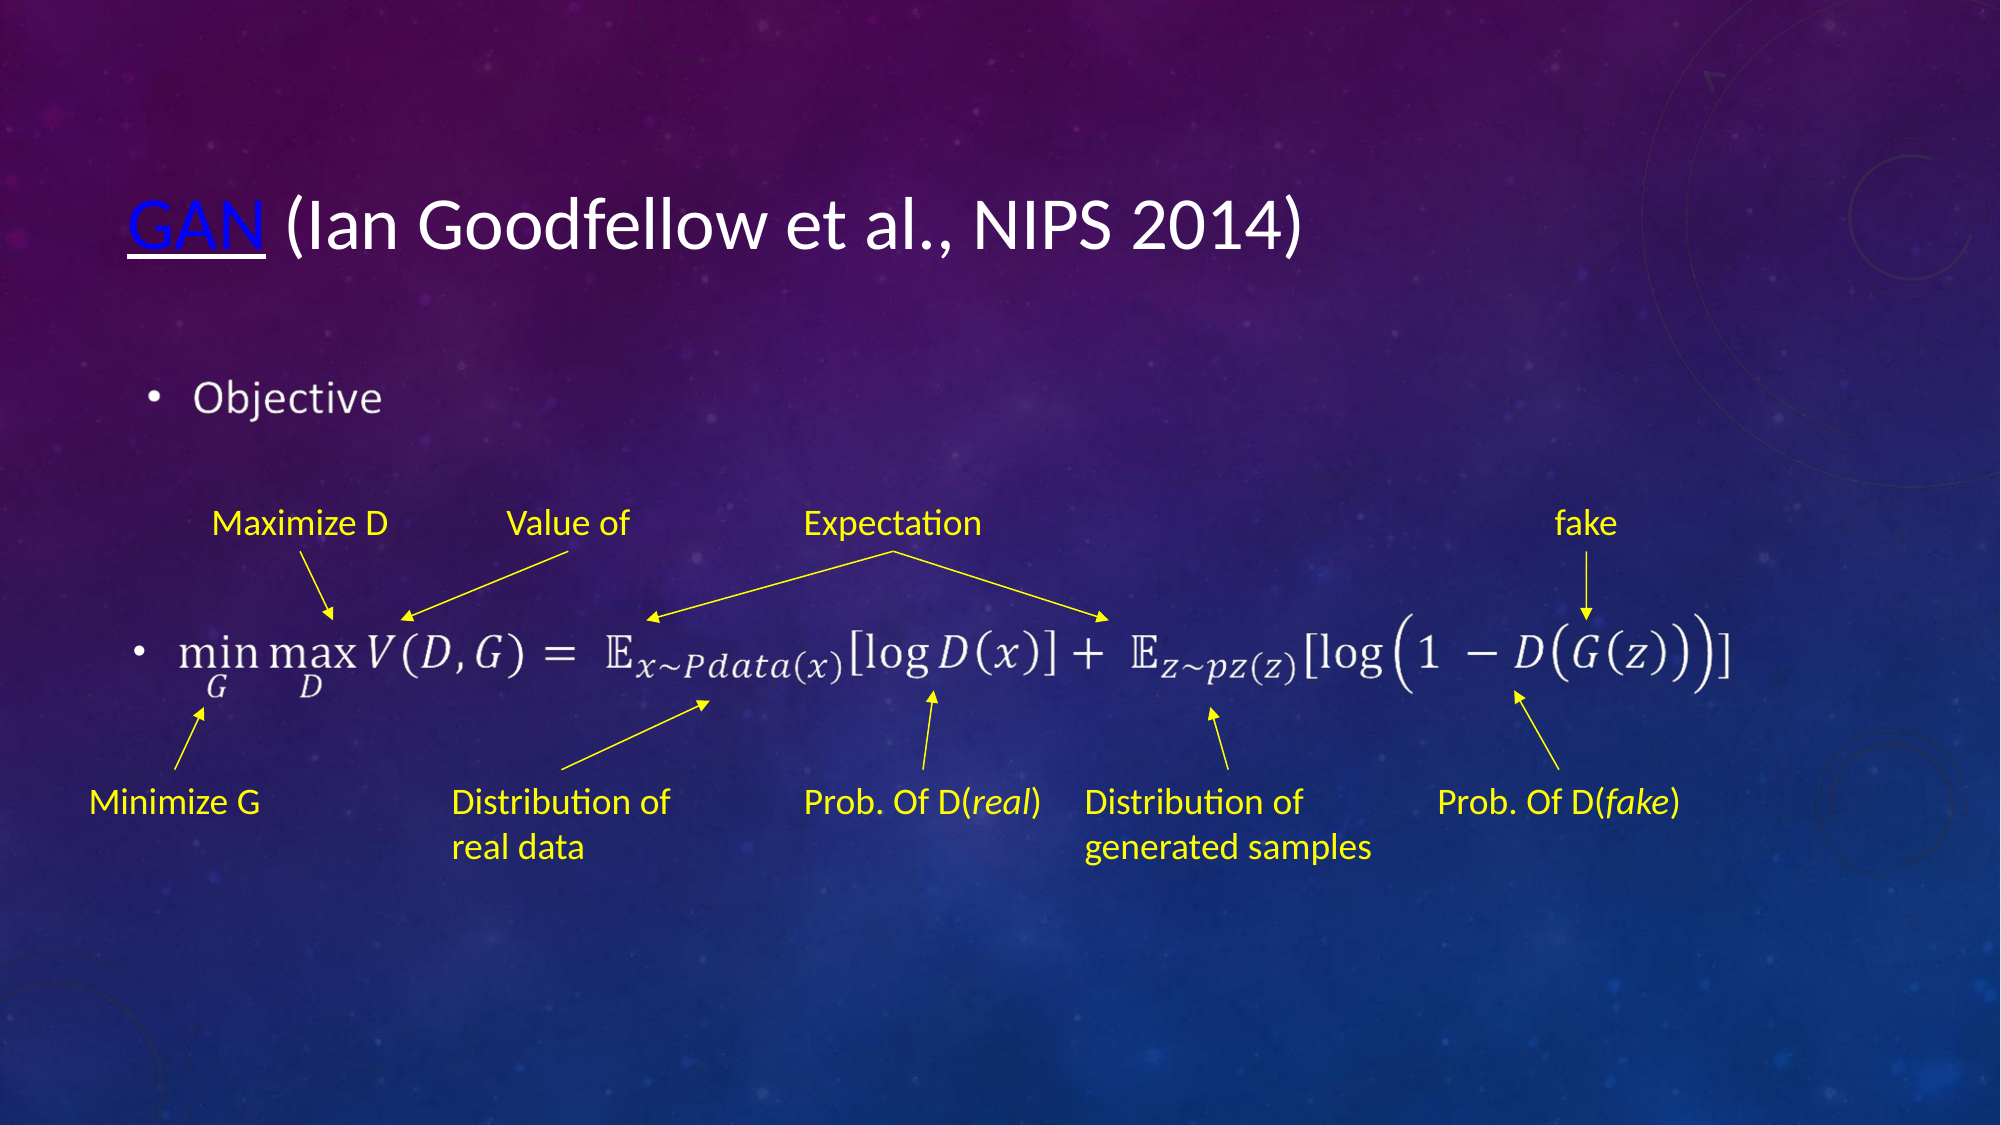

GAN (Ian Goodfellow et al., NIPS 2014)

Maximize D
Value of
Expectation
fake

Minimize G
Distribution of
real data
Prob. Of D(real)
Distribution of
generated samples
Prob. Of D(fake)